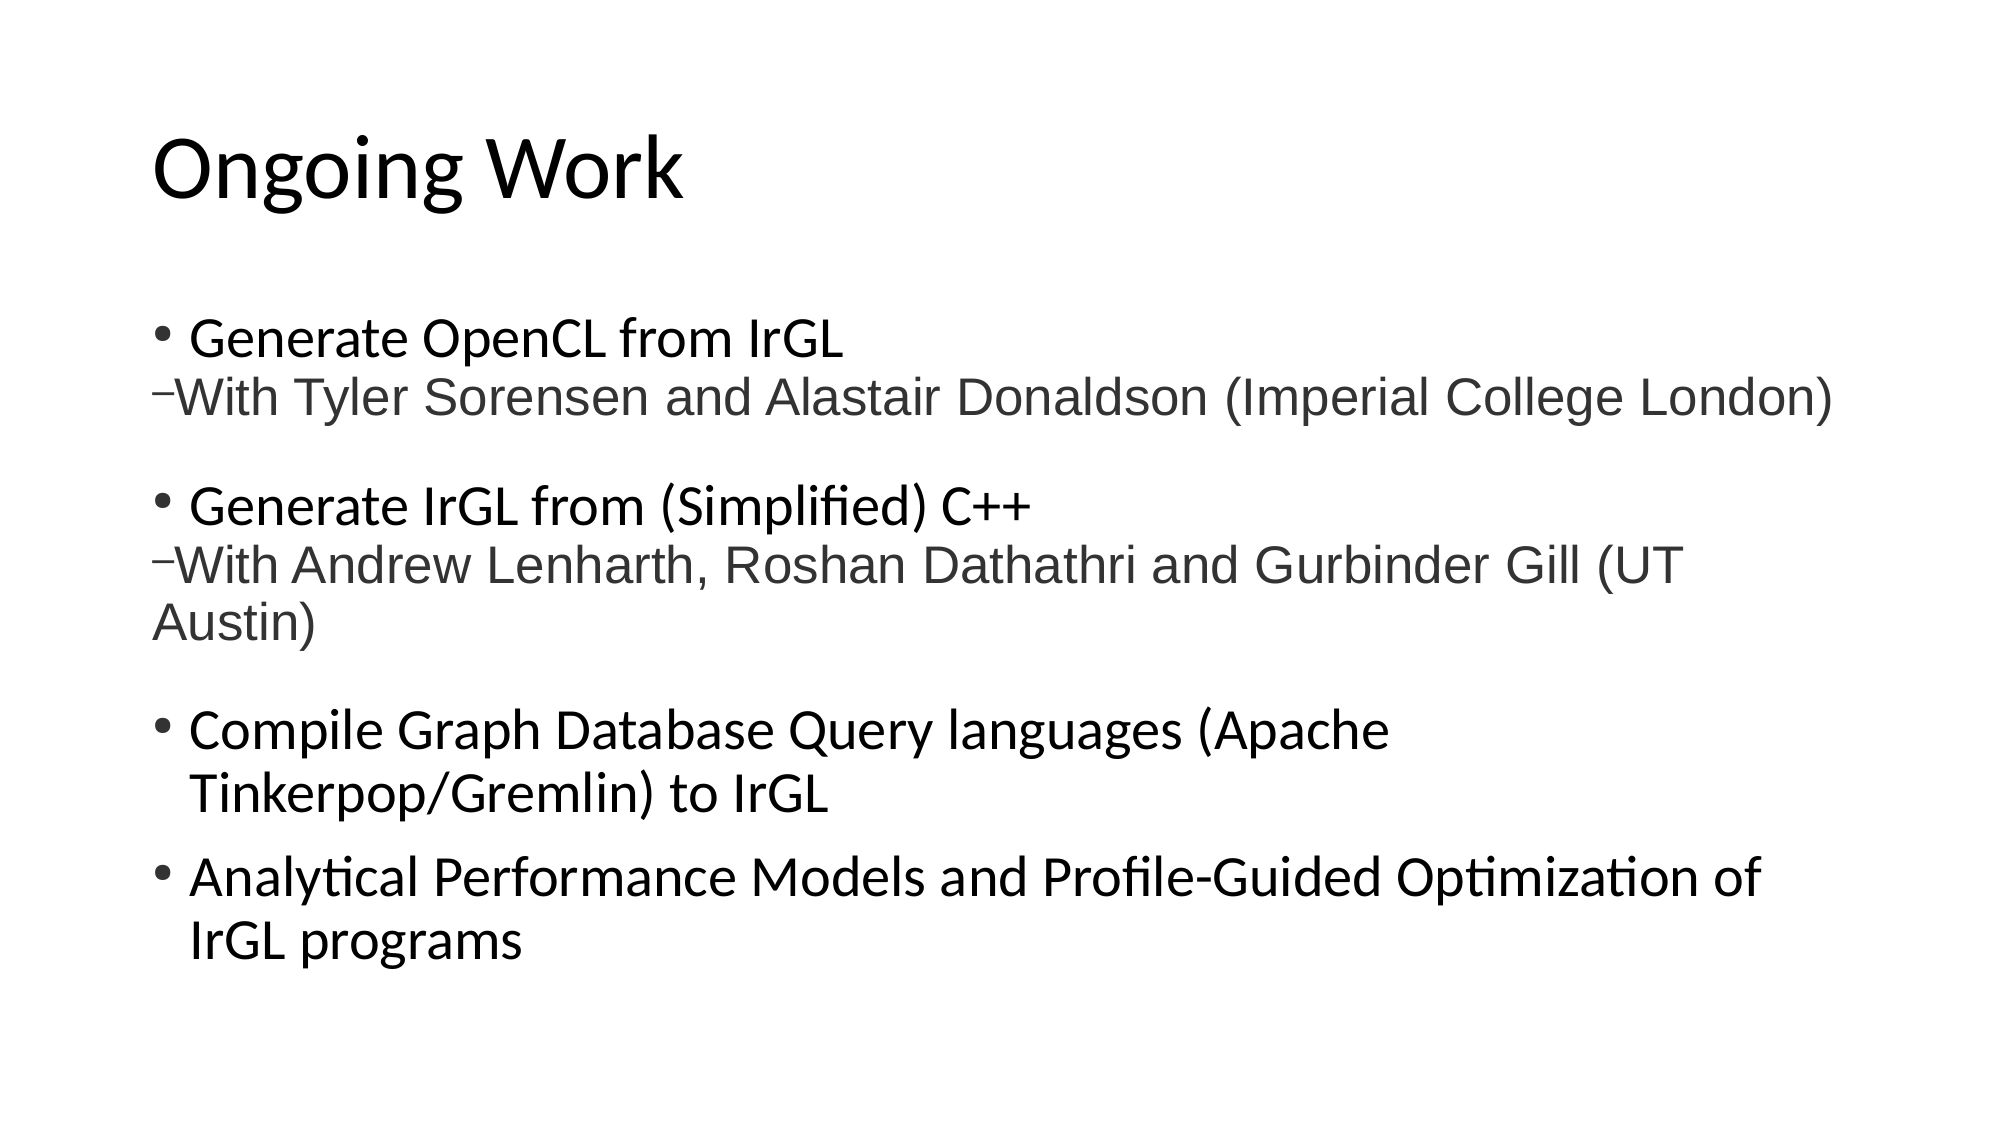

Ongoing Work
Generate OpenCL from IrGL
With Tyler Sorensen and Alastair Donaldson (Imperial College London)
Generate IrGL from (Simplified) C++
With Andrew Lenharth, Roshan Dathathri and Gurbinder Gill (UT Austin)
Compile Graph Database Query languages (Apache Tinkerpop/Gremlin) to IrGL
Analytical Performance Models and Profile-Guided Optimization of IrGL programs